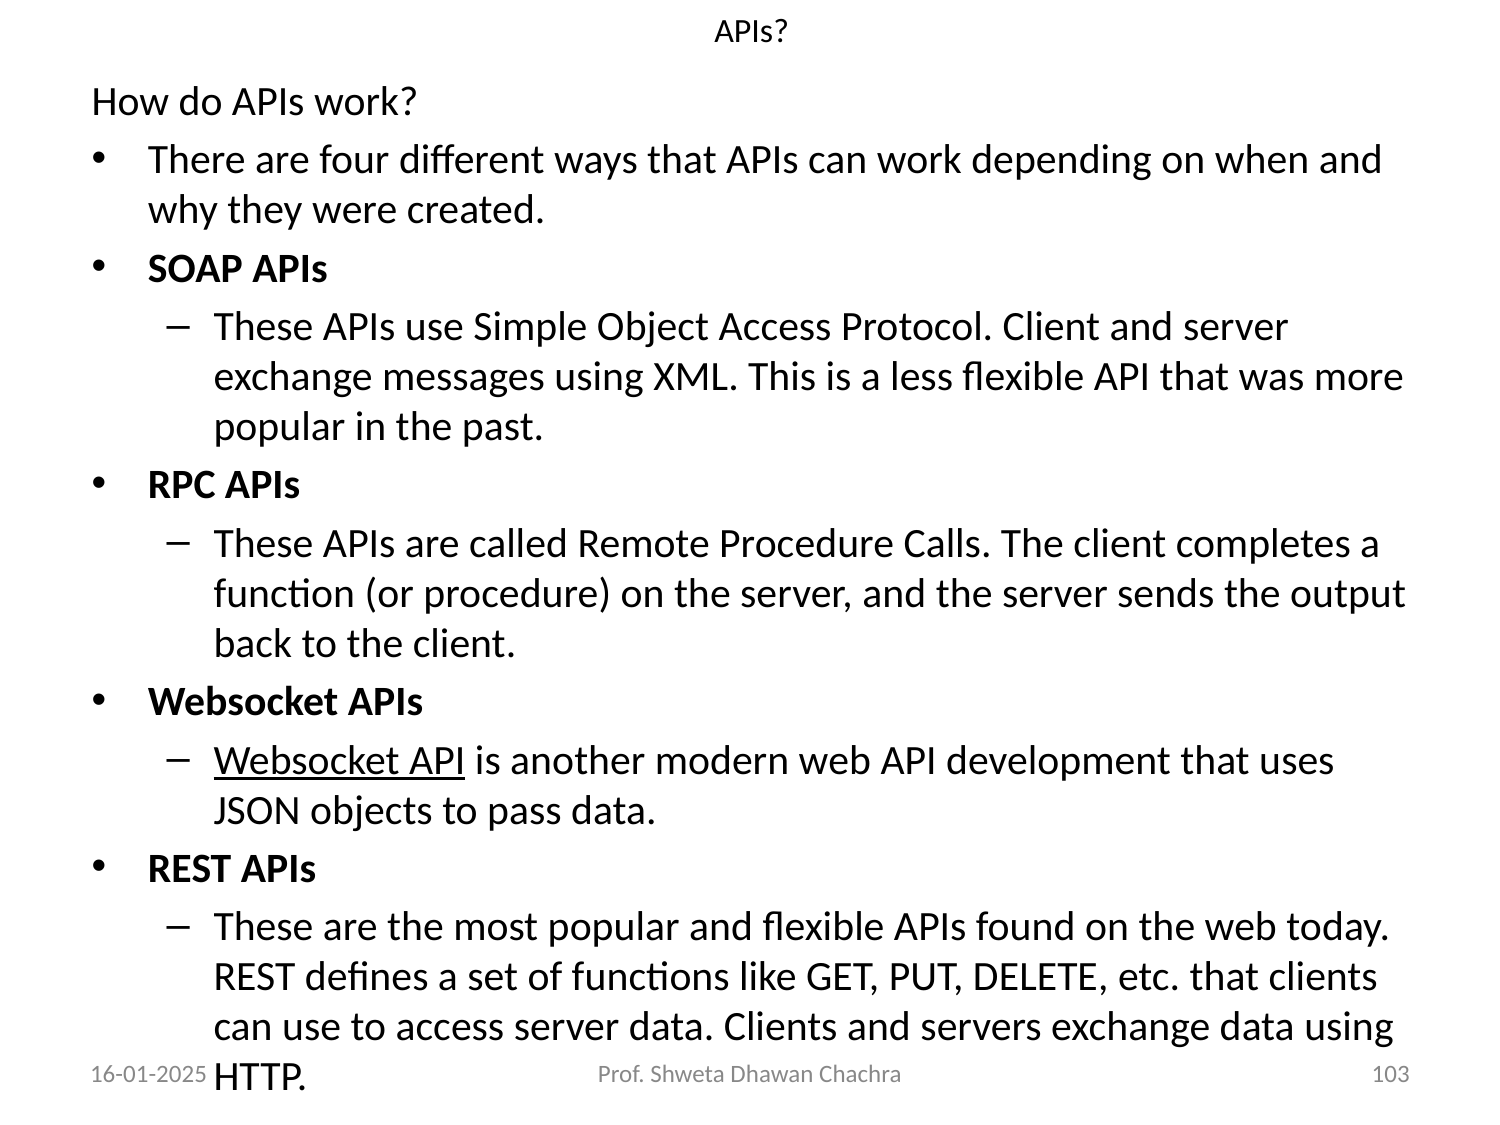

# APIs?
How do APIs work?
There are four different ways that APIs can work depending on when and why they were created.
SOAP APIs
These APIs use Simple Object Access Protocol. Client and server exchange messages using XML. This is a less flexible API that was more popular in the past.
RPC APIs
These APIs are called Remote Procedure Calls. The client completes a function (or procedure) on the server, and the server sends the output back to the client.
Websocket APIs
Websocket API is another modern web API development that uses JSON objects to pass data.
REST APIs
These are the most popular and flexible APIs found on the web today. REST defines a set of functions like GET, PUT, DELETE, etc. that clients can use to access server data. Clients and servers exchange data using HTTP.
16-01-2025
Prof. Shweta Dhawan Chachra
103